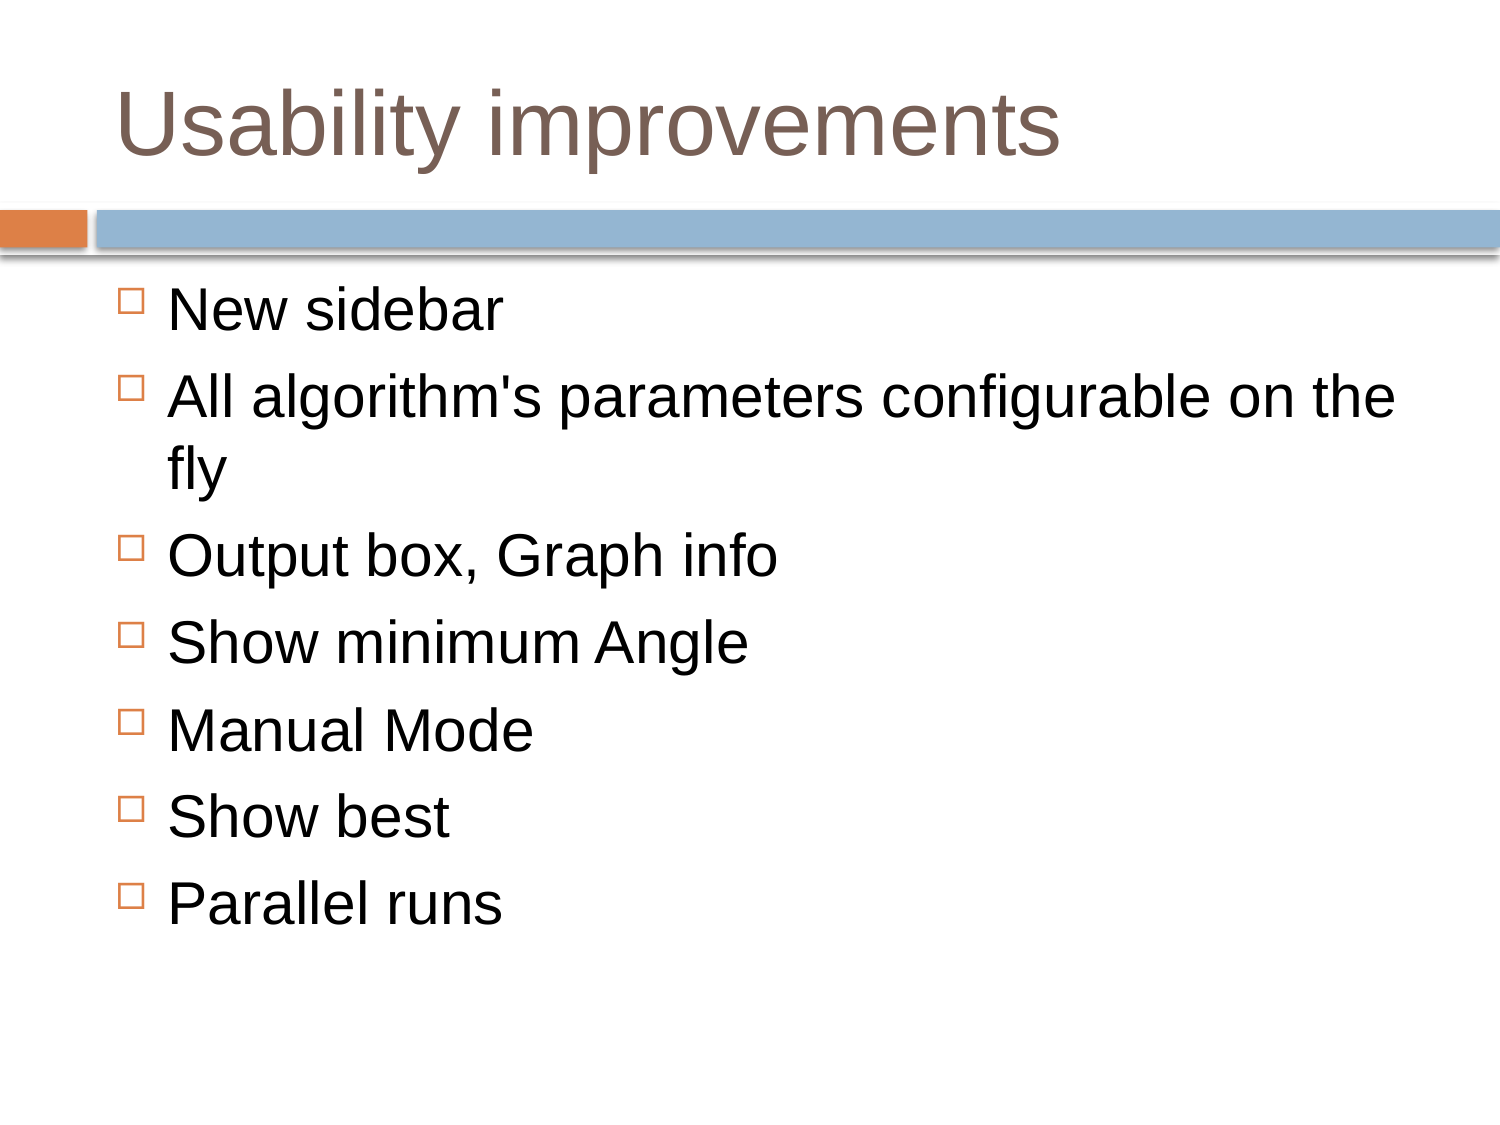

# Usability improvements
New sidebar
All algorithm's parameters configurable on the fly
Output box, Graph info
Show minimum Angle
Manual Mode
Show best
Parallel runs